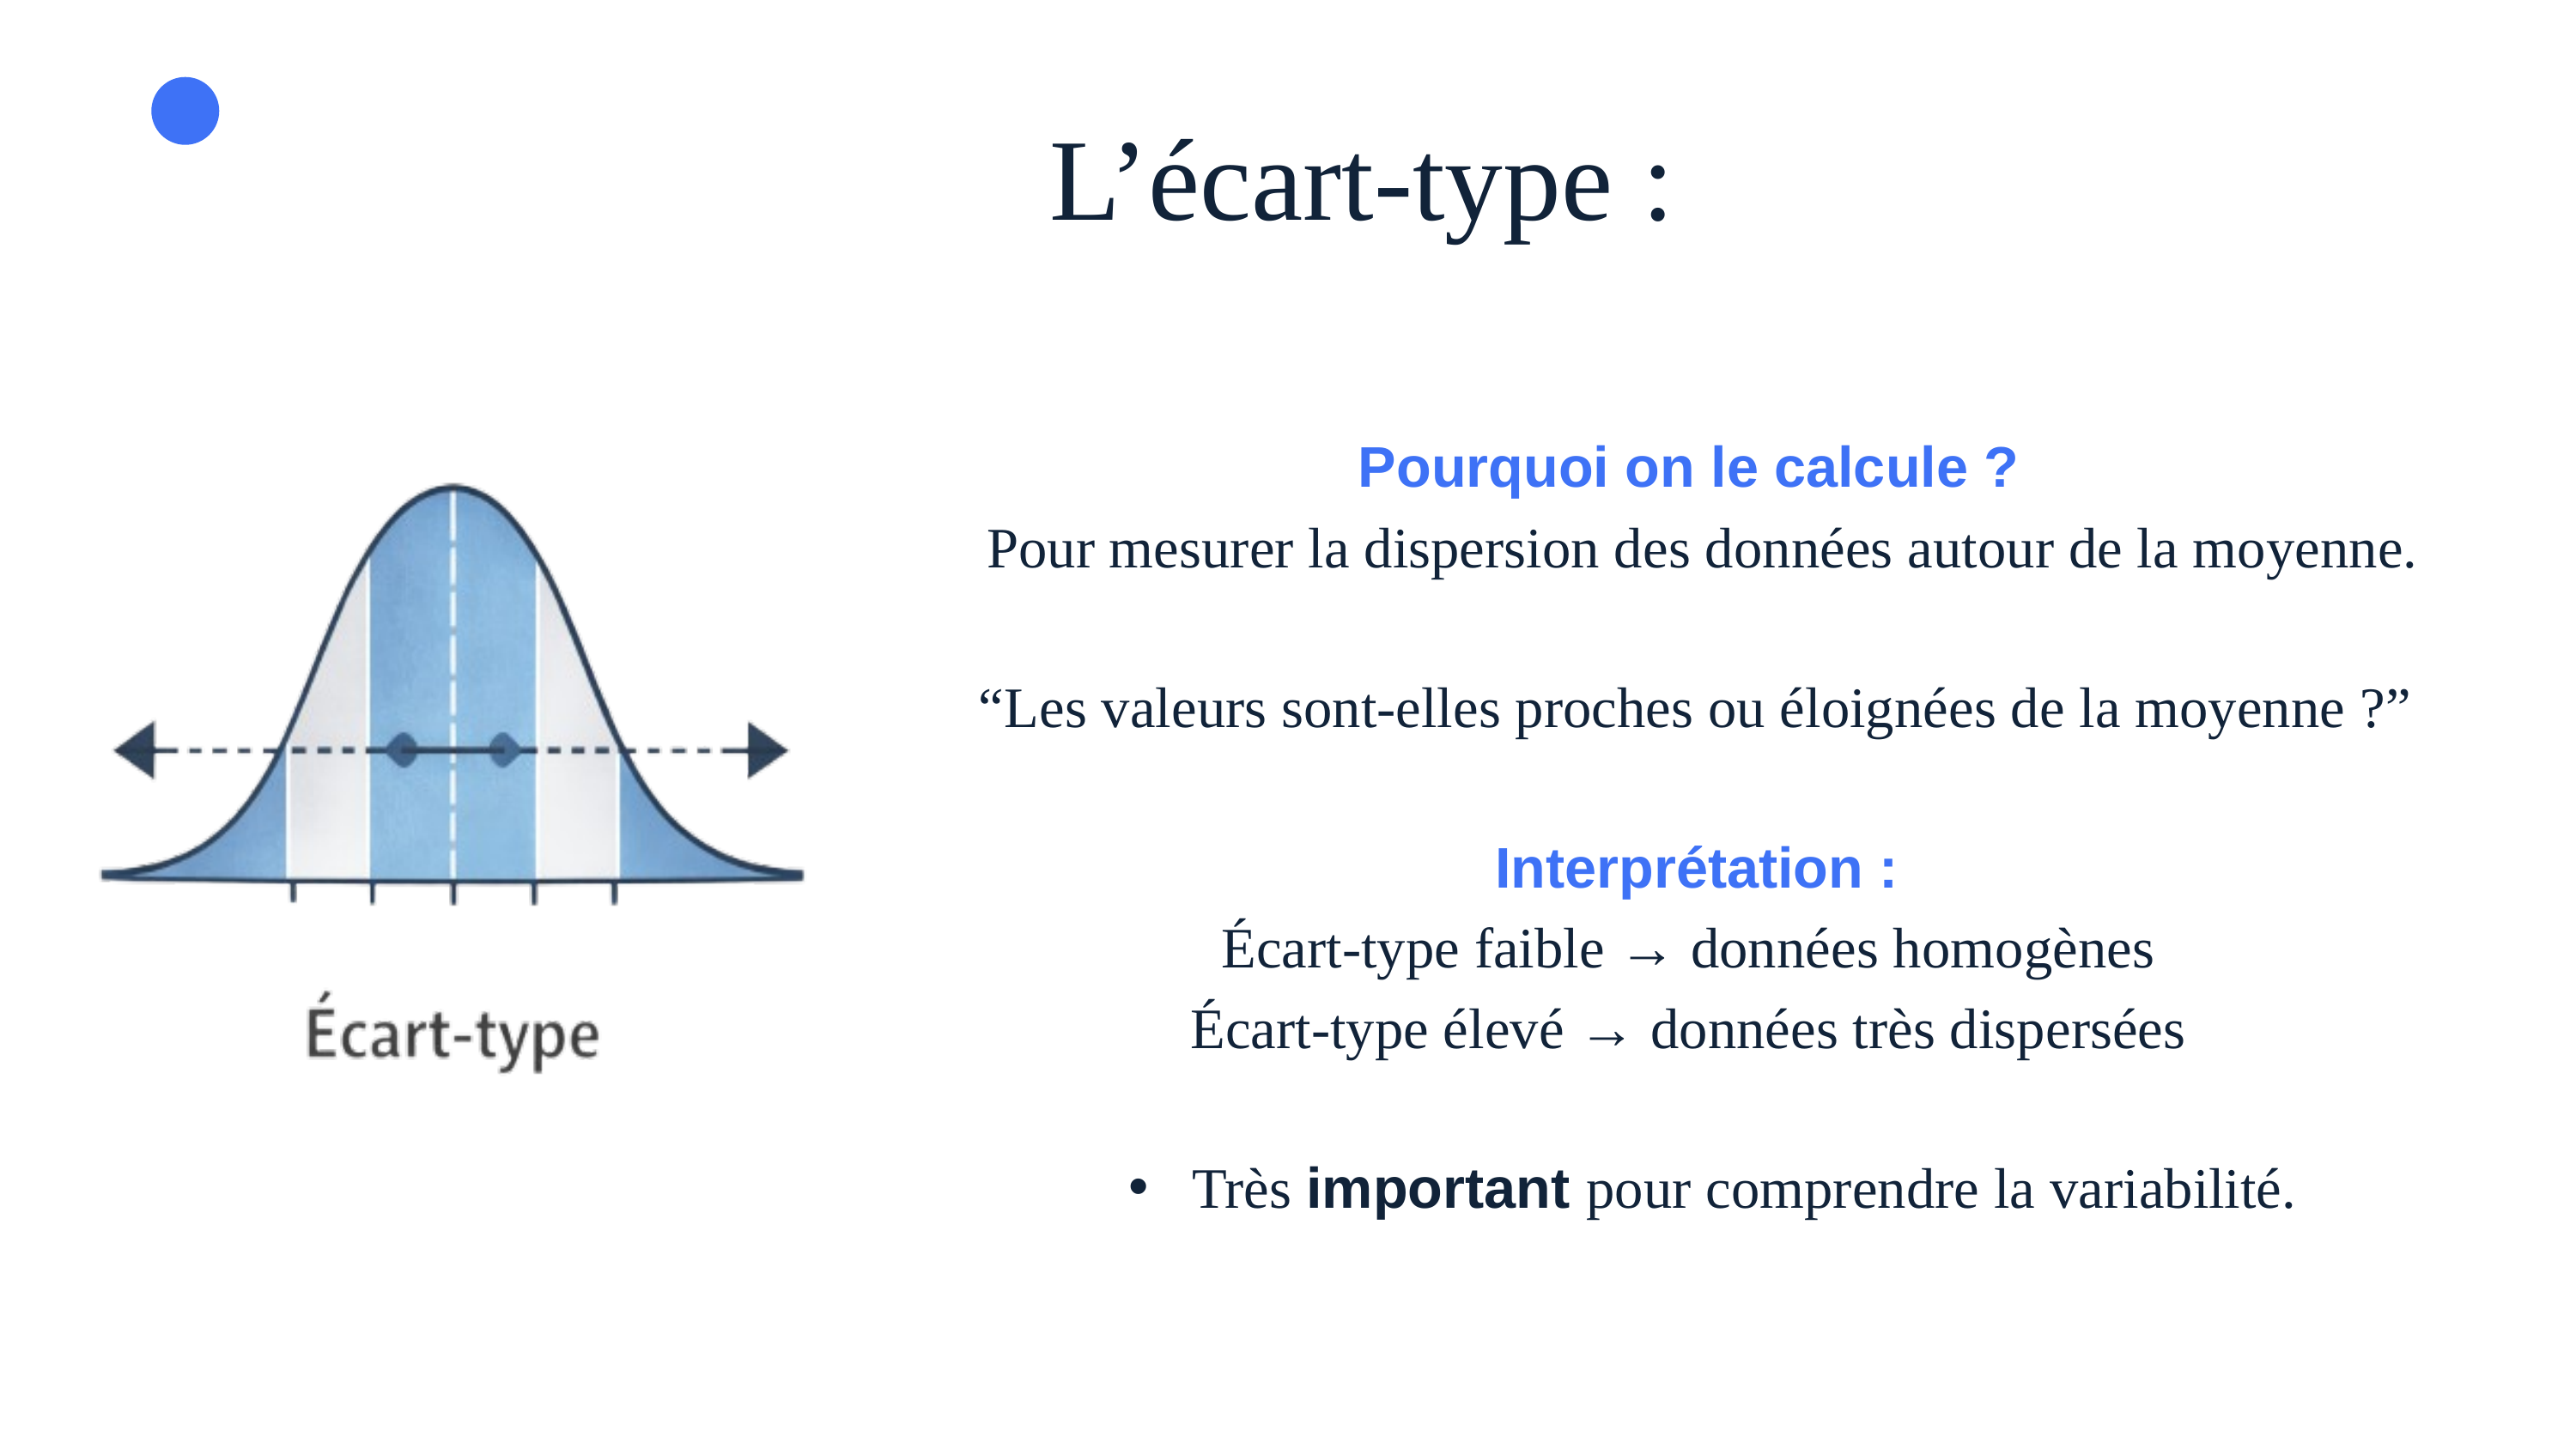

L’écart-type :
Pourquoi on le calcule ?
  Pour mesurer la dispersion des données autour de la moyenne.

 “Les valeurs sont-elles proches ou éloignées de la moyenne ?”

 Interprétation :
Écart-type faible → données homogènes
Écart-type élevé → données très dispersées

 Très important pour comprendre la variabilité.